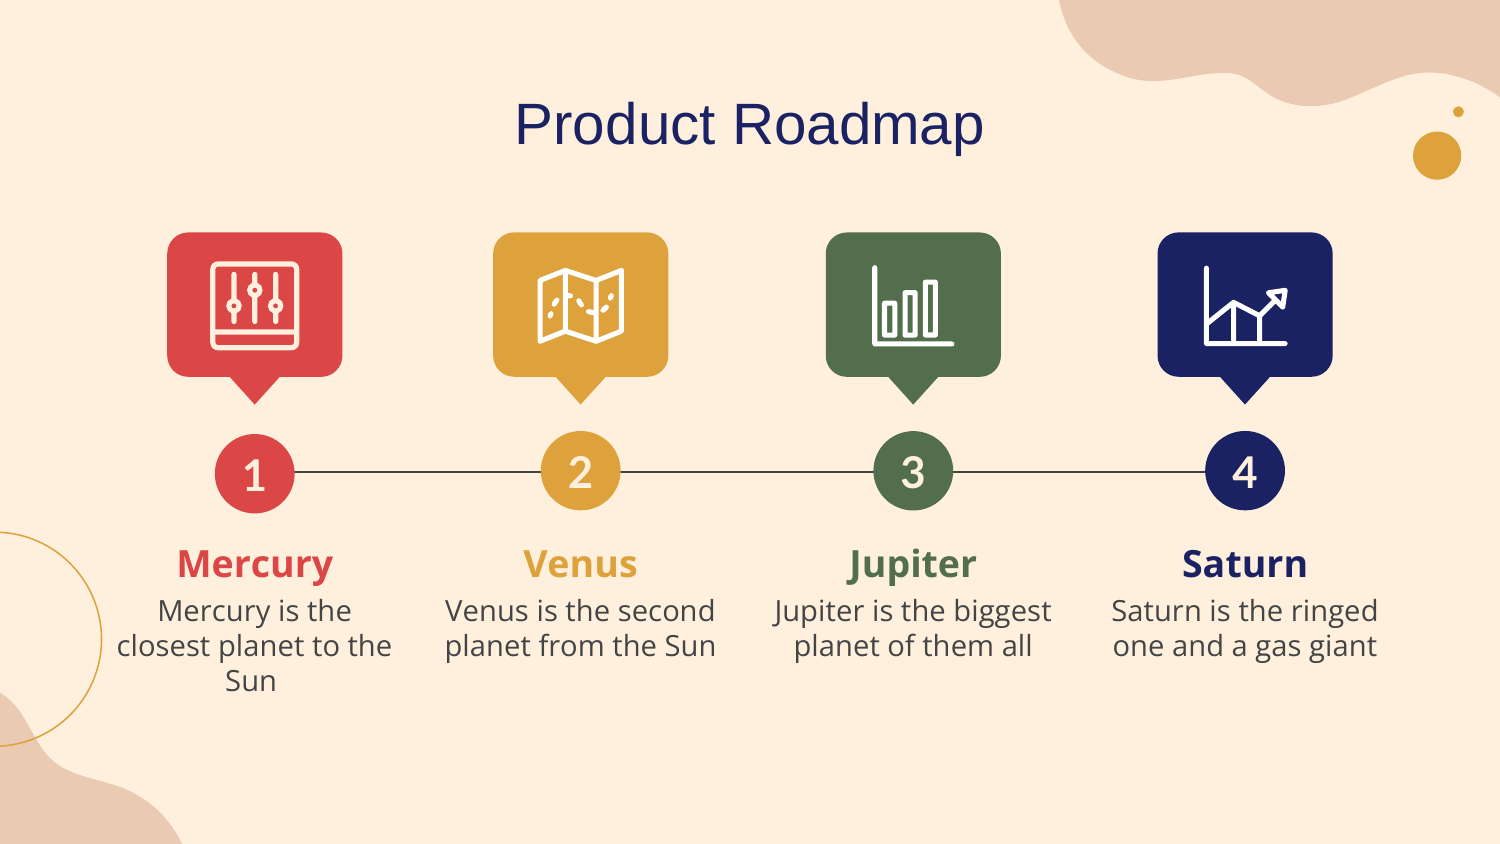

# Product Roadmap

2
4
3
1

Venus
Jupiter
Saturn
Mercury
Mercury is the closest planet to the Sun
Venus is the second planet from the Sun
Jupiter is the biggest planet of them all
Saturn is the ringed one and a gas giant